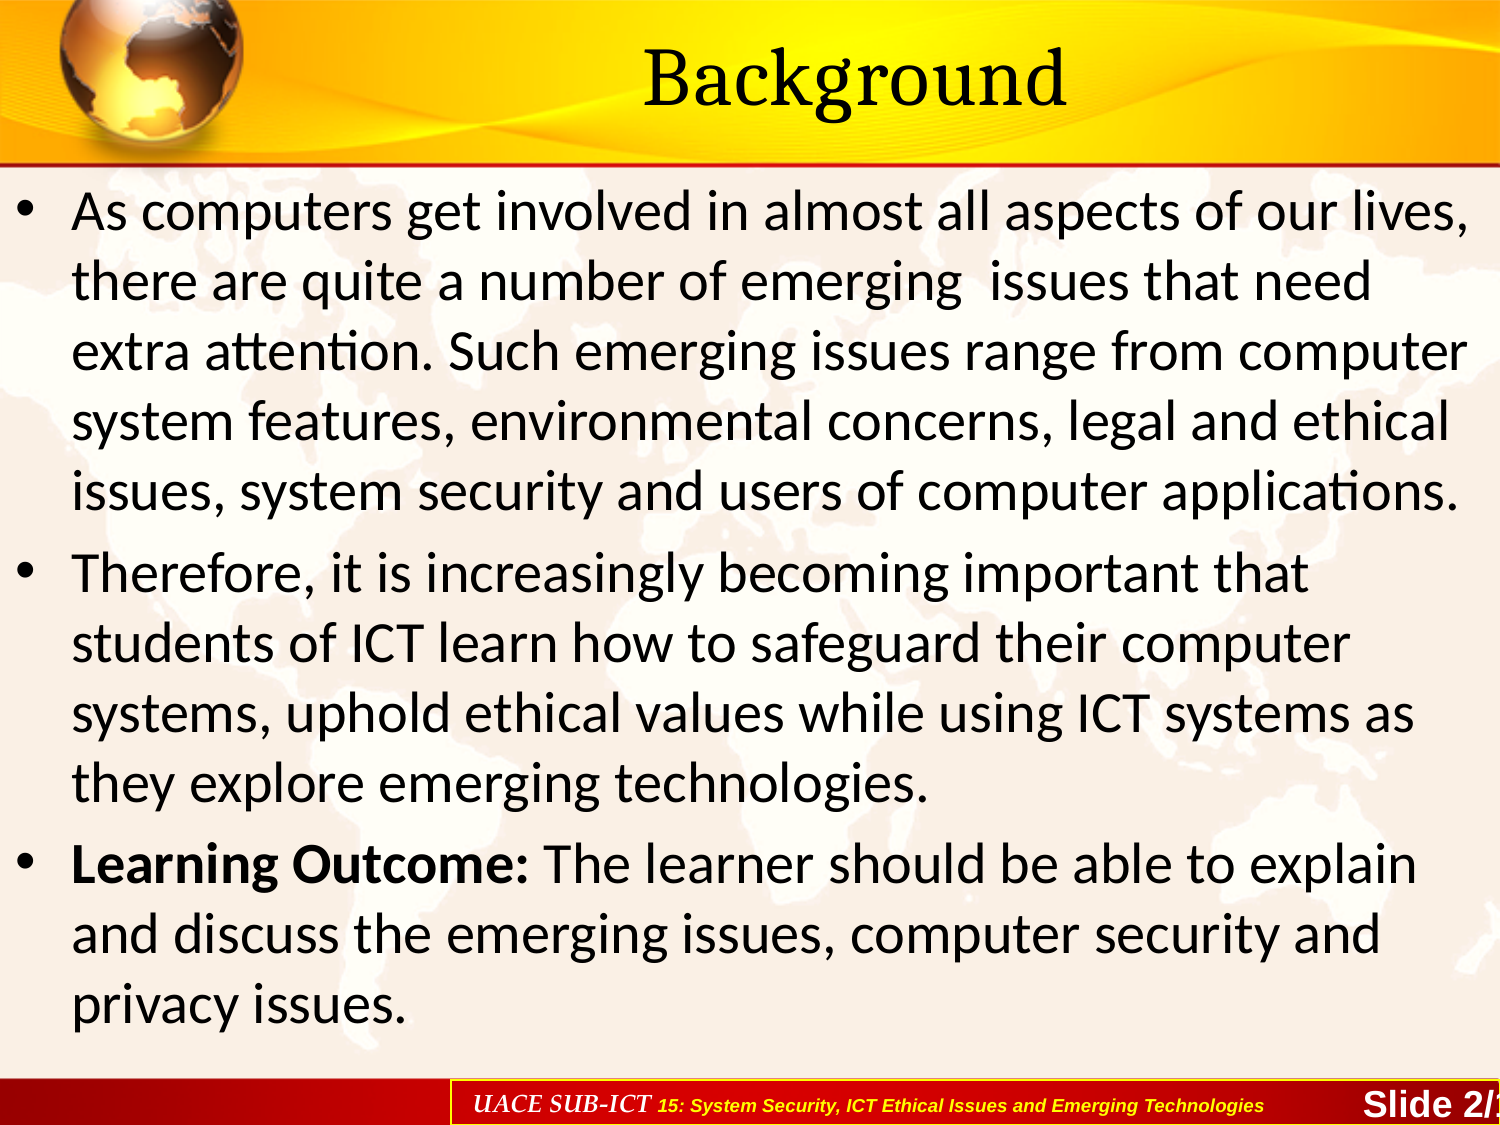

# Background
As computers get involved in almost all aspects of our lives, there are quite a number of emerging  issues that need extra attention. Such emerging issues range from computer system features, environmental concerns, legal and ethical issues, system security and users of computer applications.
Therefore, it is increasingly becoming important that students of ICT learn how to safeguard their computer systems, uphold ethical values while using ICT systems as they explore emerging technologies.
Learning Outcome: The learner should be able to explain and discuss the emerging issues, computer security and privacy issues.